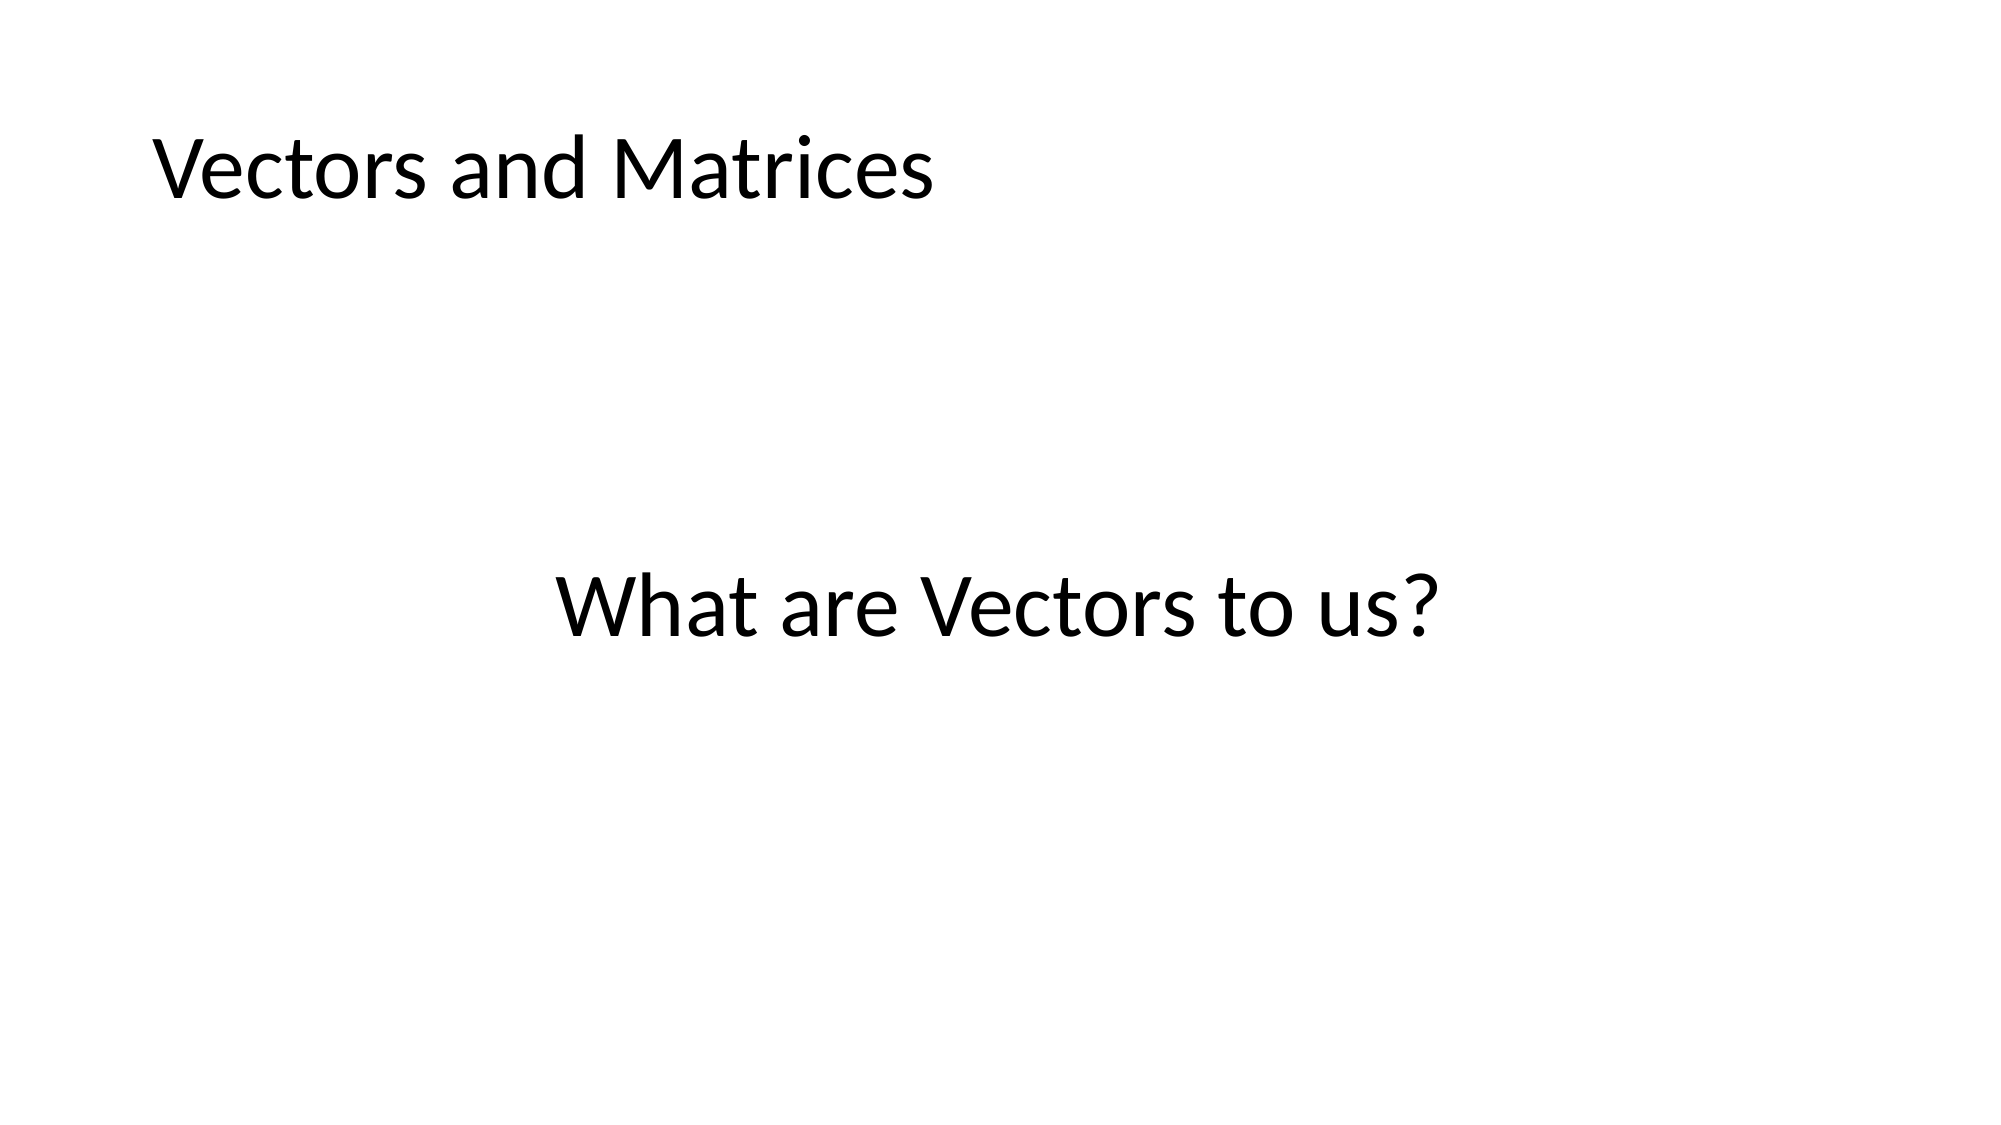

# Vectors and Matrices

What are Vectors to us?